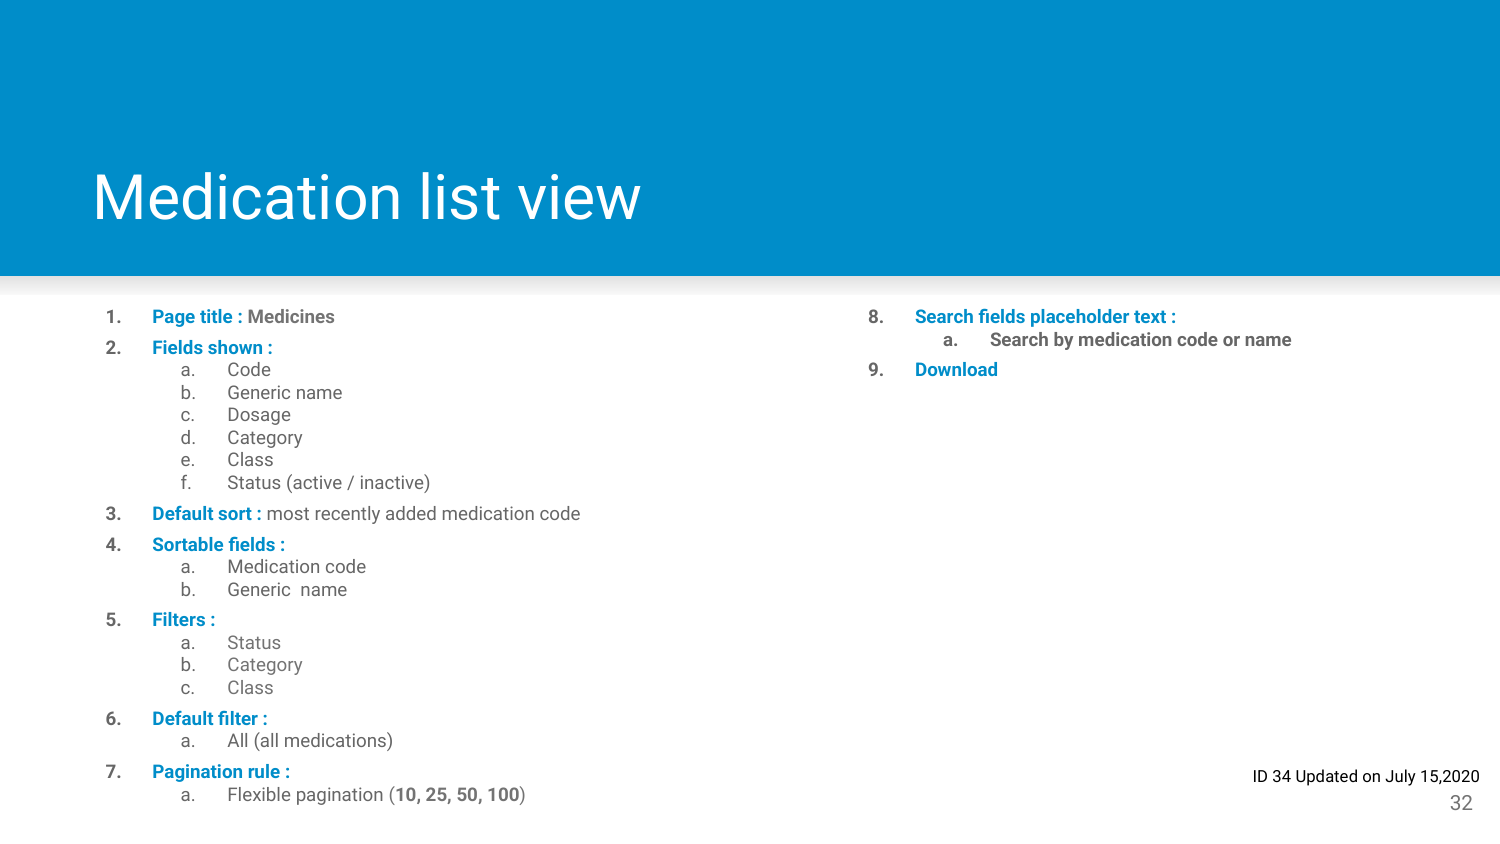

# Medication list view
Page title : Medicines
Fields shown :
Code
Generic name
Dosage
Category
Class
Status (active / inactive)
Default sort : most recently added medication code
Sortable fields :
Medication code
Generic  name
Filters :
Status
Category
Class
Default filter :
All (all medications)
Pagination rule :
Flexible pagination (10, 25, 50, 100)
Search fields placeholder text :
Search by medication code or name
Download
ID 34 Updated on July 15,2020
32